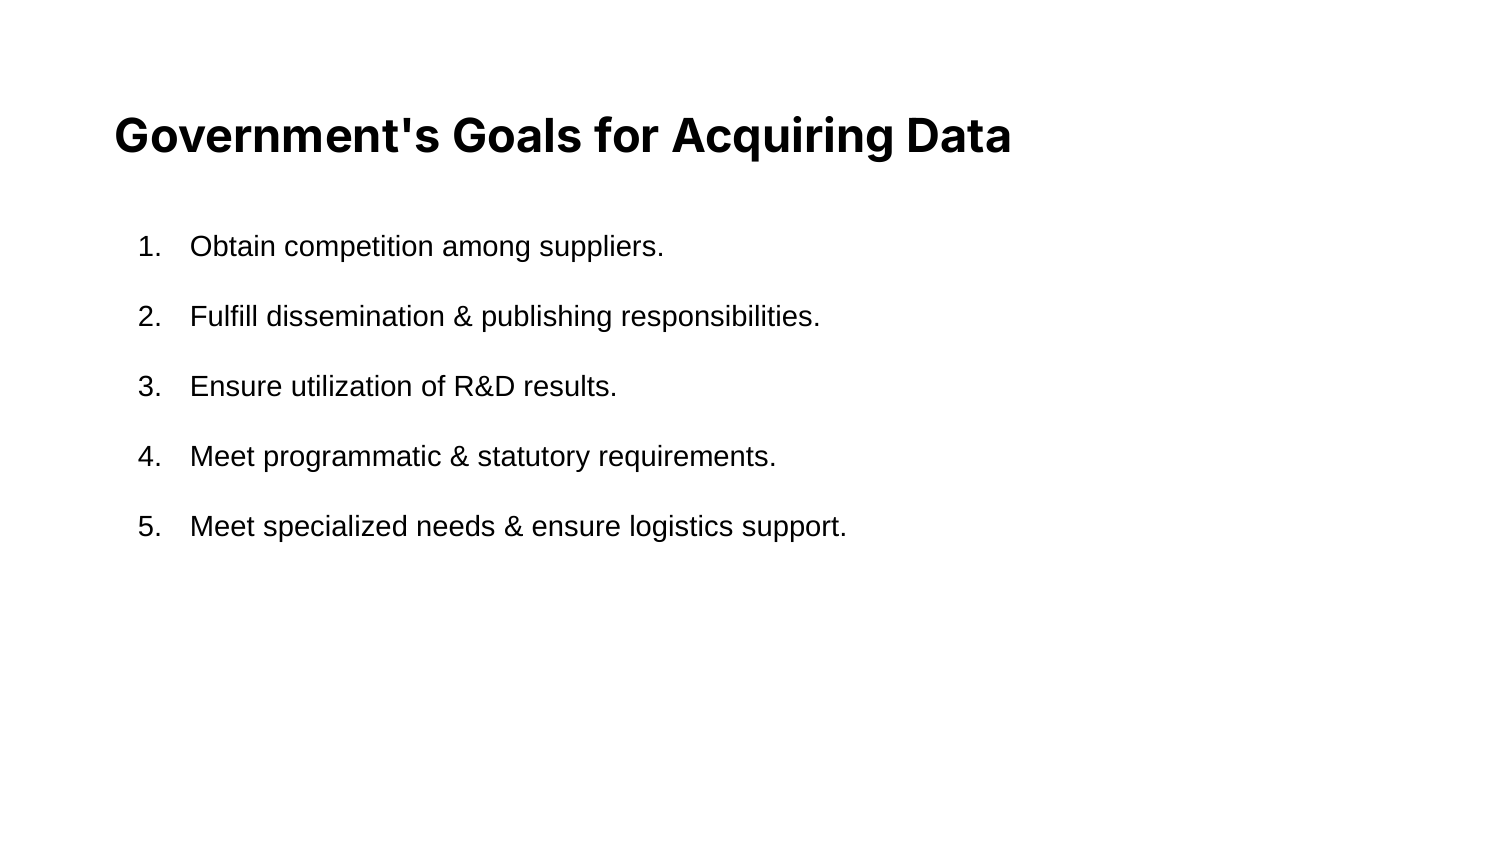

Government's Goals for Acquiring Data
Obtain competition among suppliers.

Fulfill dissemination & publishing responsibilities.

Ensure utilization of R&D results.

Meet programmatic & statutory requirements.

Meet specialized needs & ensure logistics support.